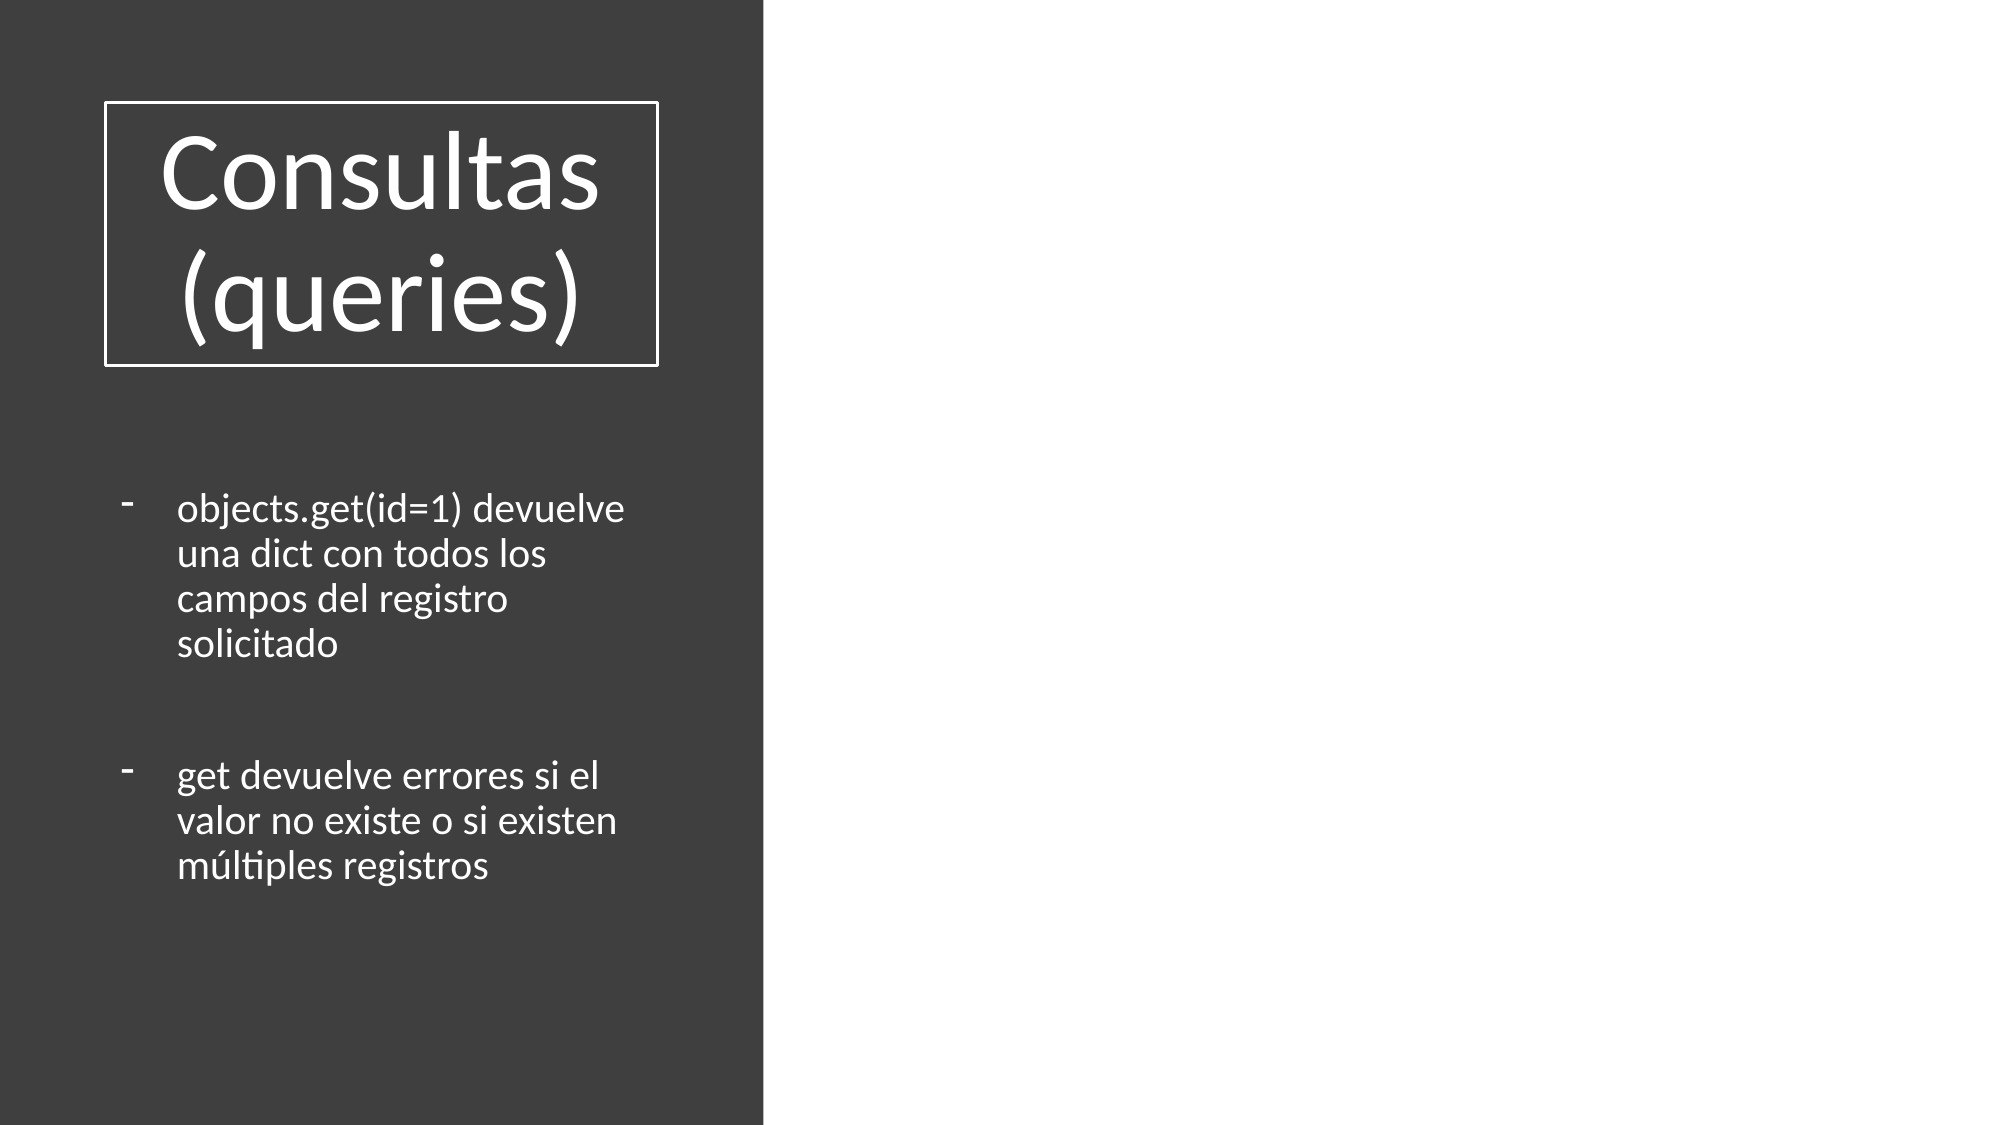

# Consultas (queries)
>>> Libro.objects.get(id=1)
<Libro: Libro object (1)>

>>> Libro.objects.get(id=1).titulo
'La máquina diferencial’

>>> Libro.objects.get(id=2).titulo
'Neuromante'
objects.get(id=1) devuelve una dict con todos los campos del registro solicitado

get devuelve errores si el valor no existe o si existen múltiples registros